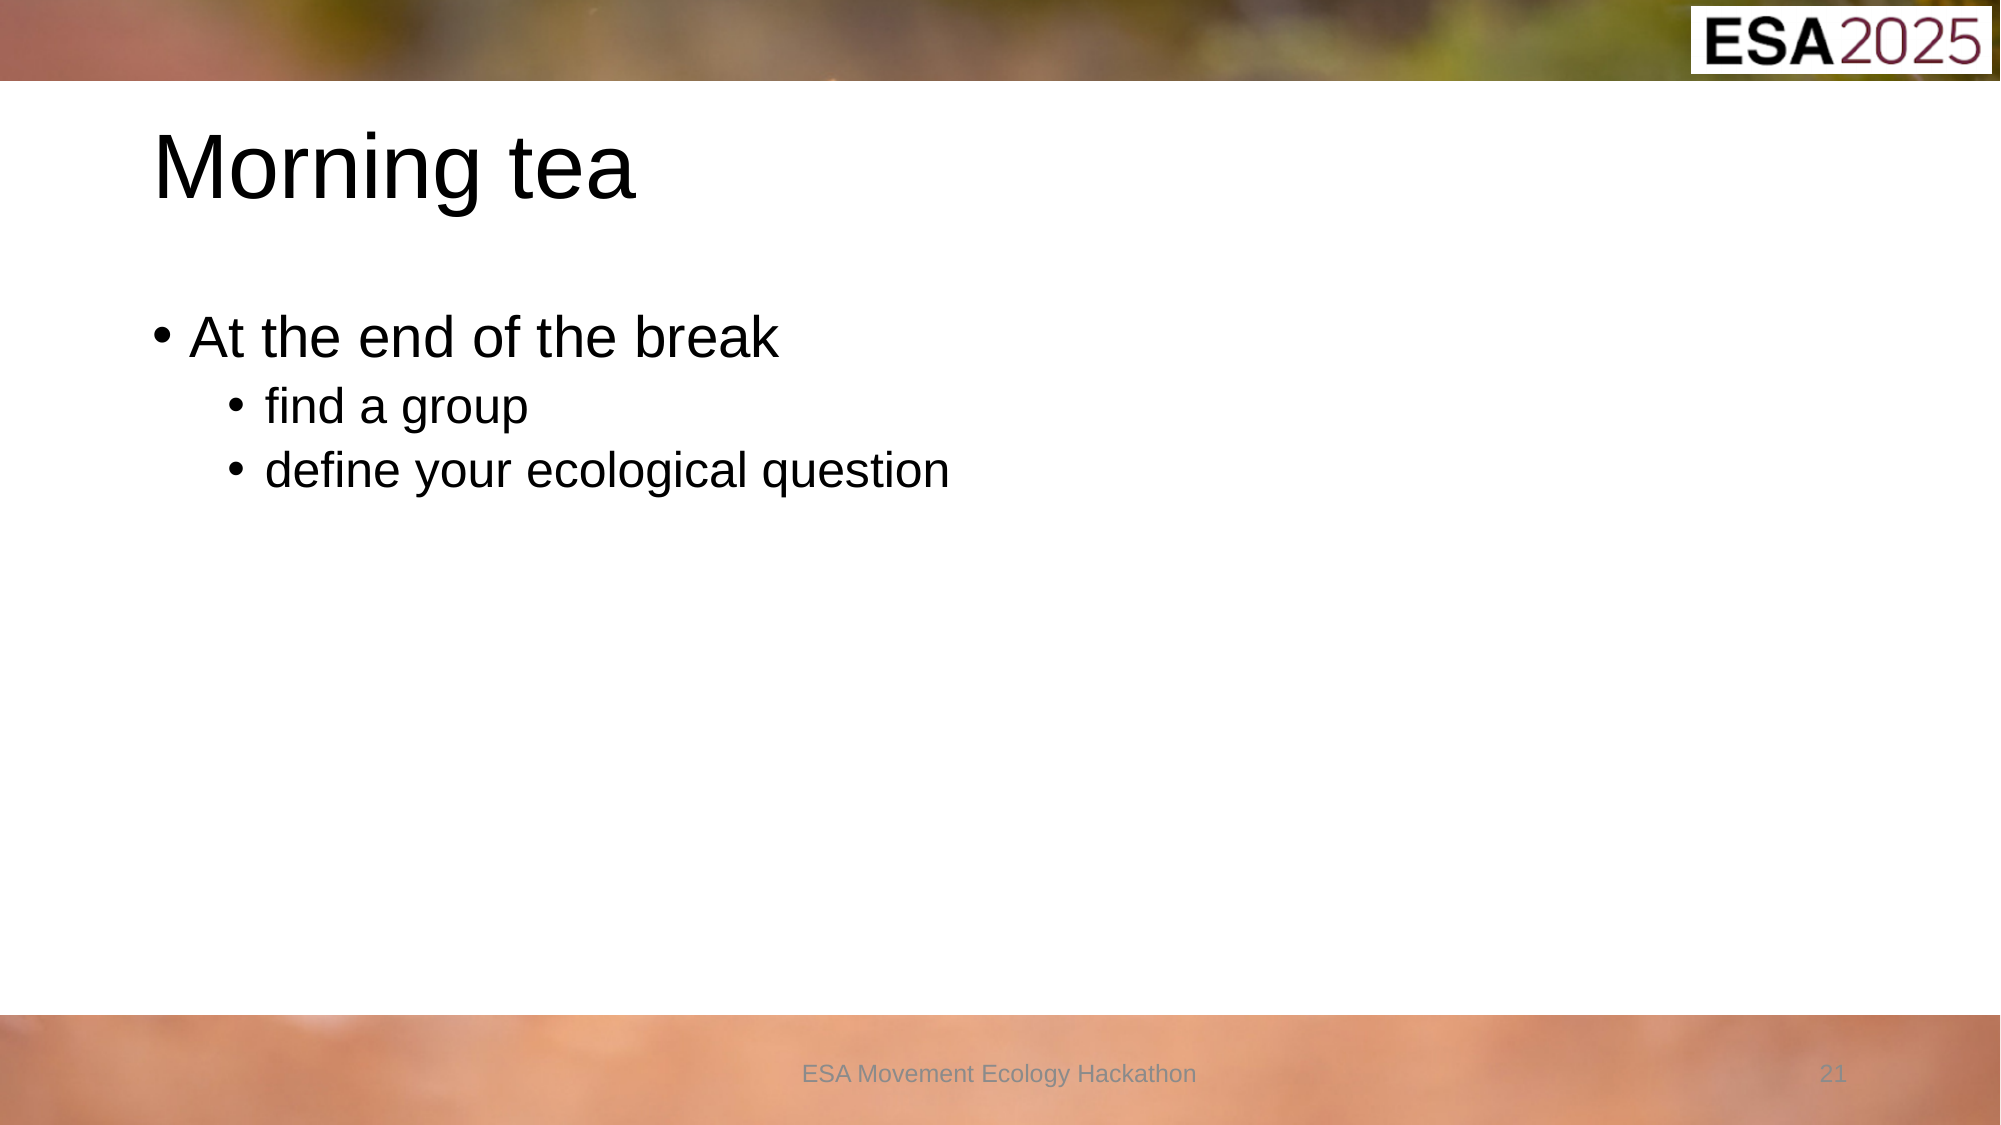

# Morning tea
At the end of the break
find a group
define your ecological question
ESA Movement Ecology Hackathon
21